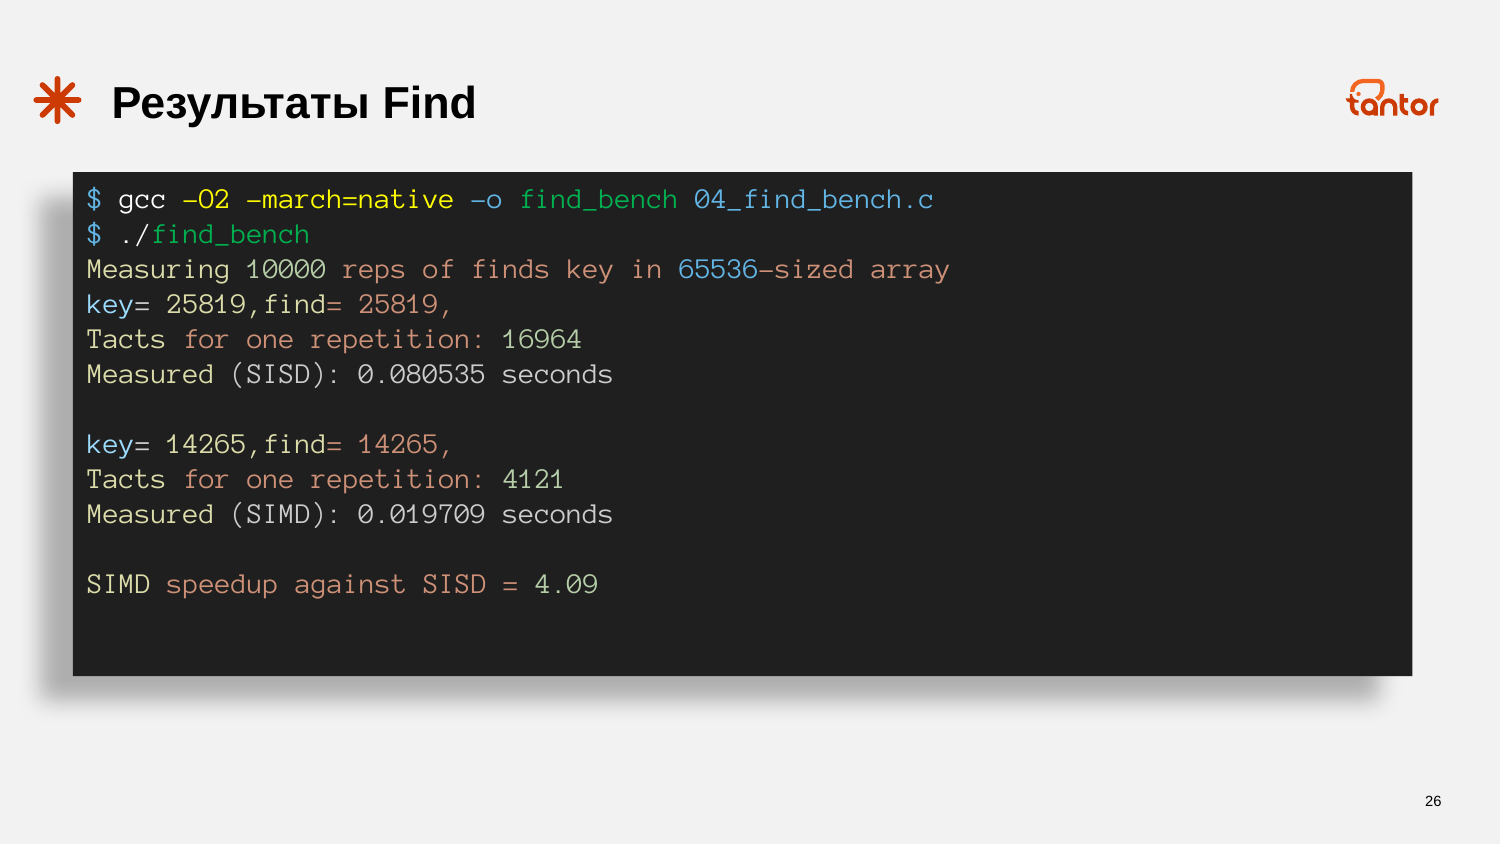

# Результаты Find
$ gcc -O2 -march=native -o find_bench 04_find_bench.c
$ ./find_bench
Measuring 10000 reps of finds key in 65536-sized array
key= 25819,find= 25819,
Tacts for one repetition: 16964
Measured (SISD): 0.080535 seconds
key= 14265,find= 14265,
Tacts for one repetition: 4121
Measured (SIMD): 0.019709 seconds
SIMD speedup against SISD = 4.09